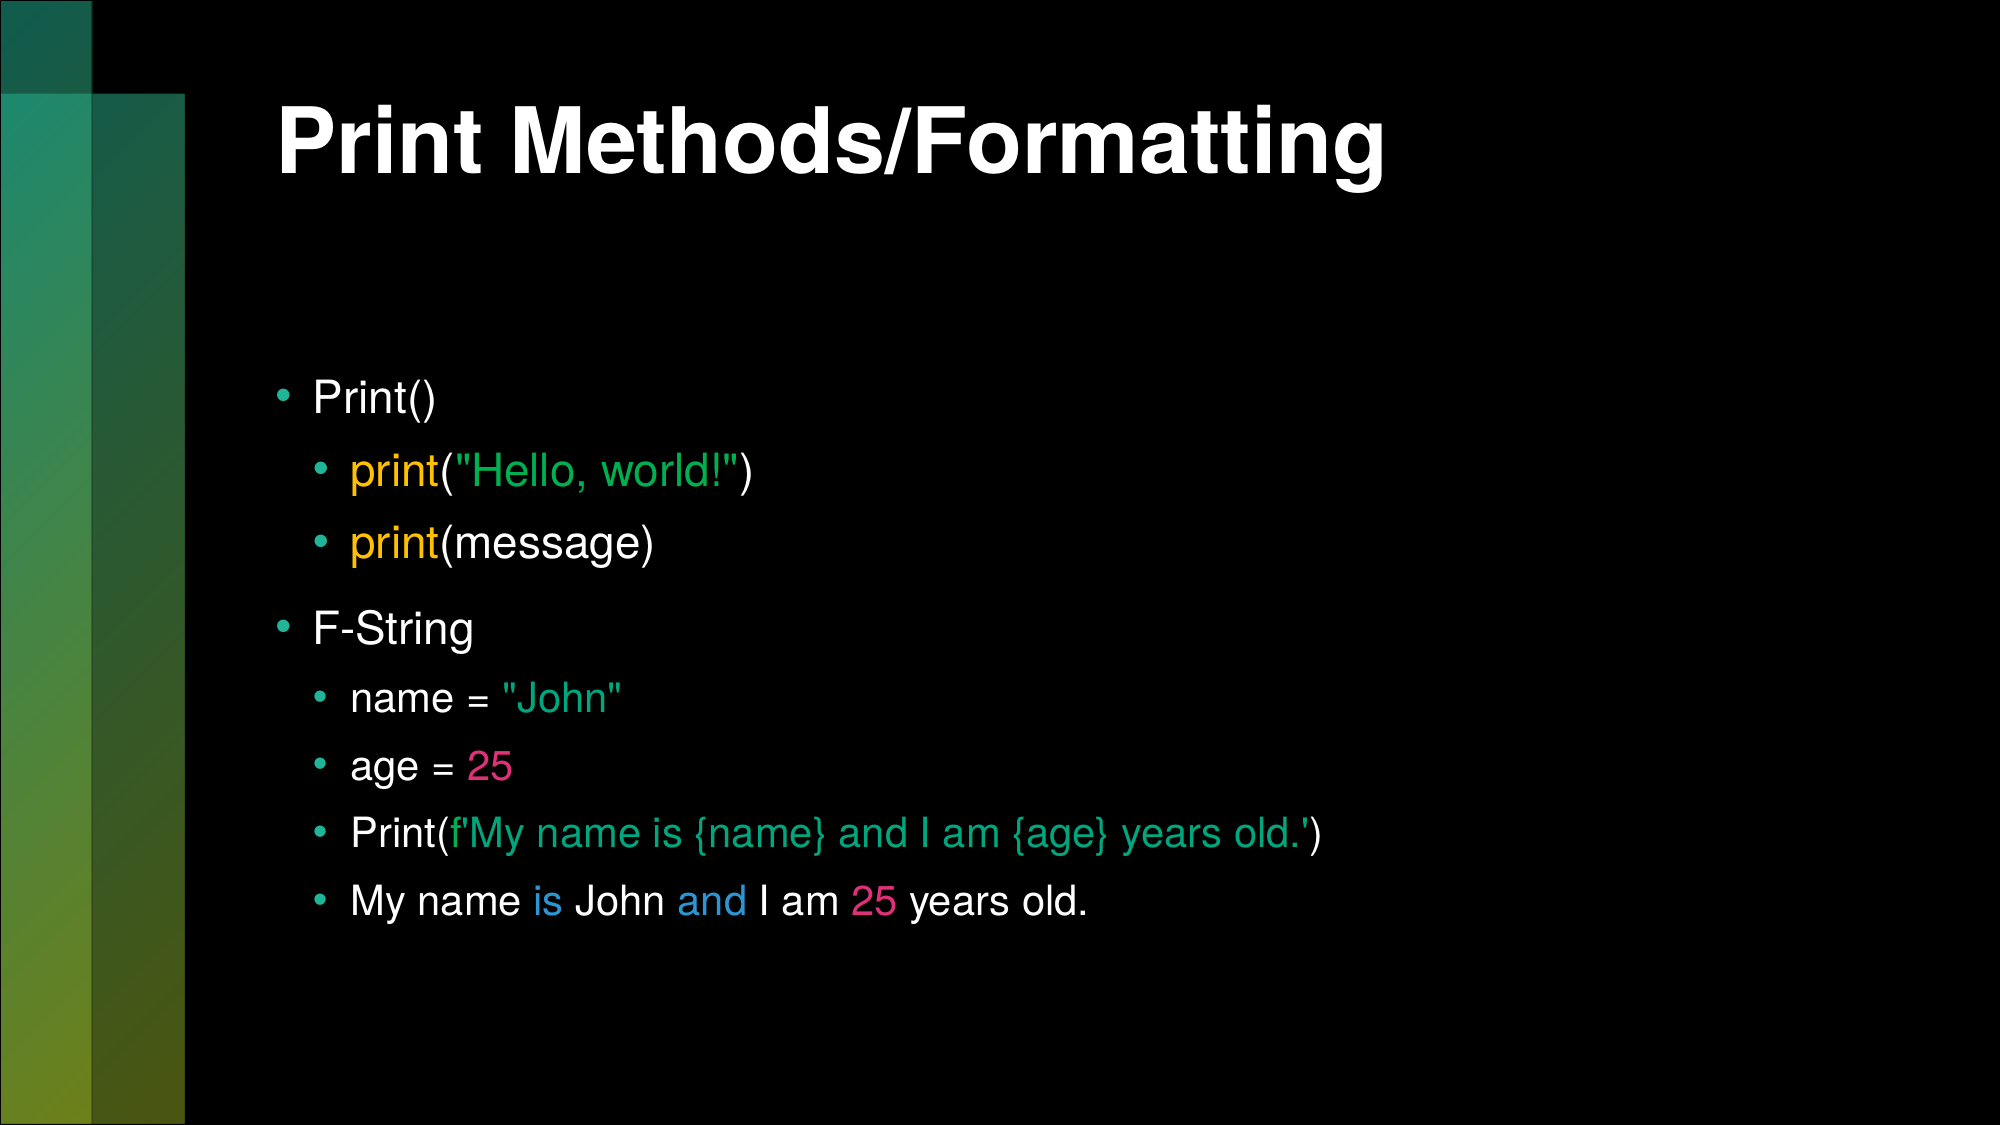

# Print Methods/Formatting
Print()
print("Hello, world!")
print(message)
F-String
name = "John"
age = 25
Print(f'My name is {name} and I am {age} years old.')
My name is John and I am 25 years old.